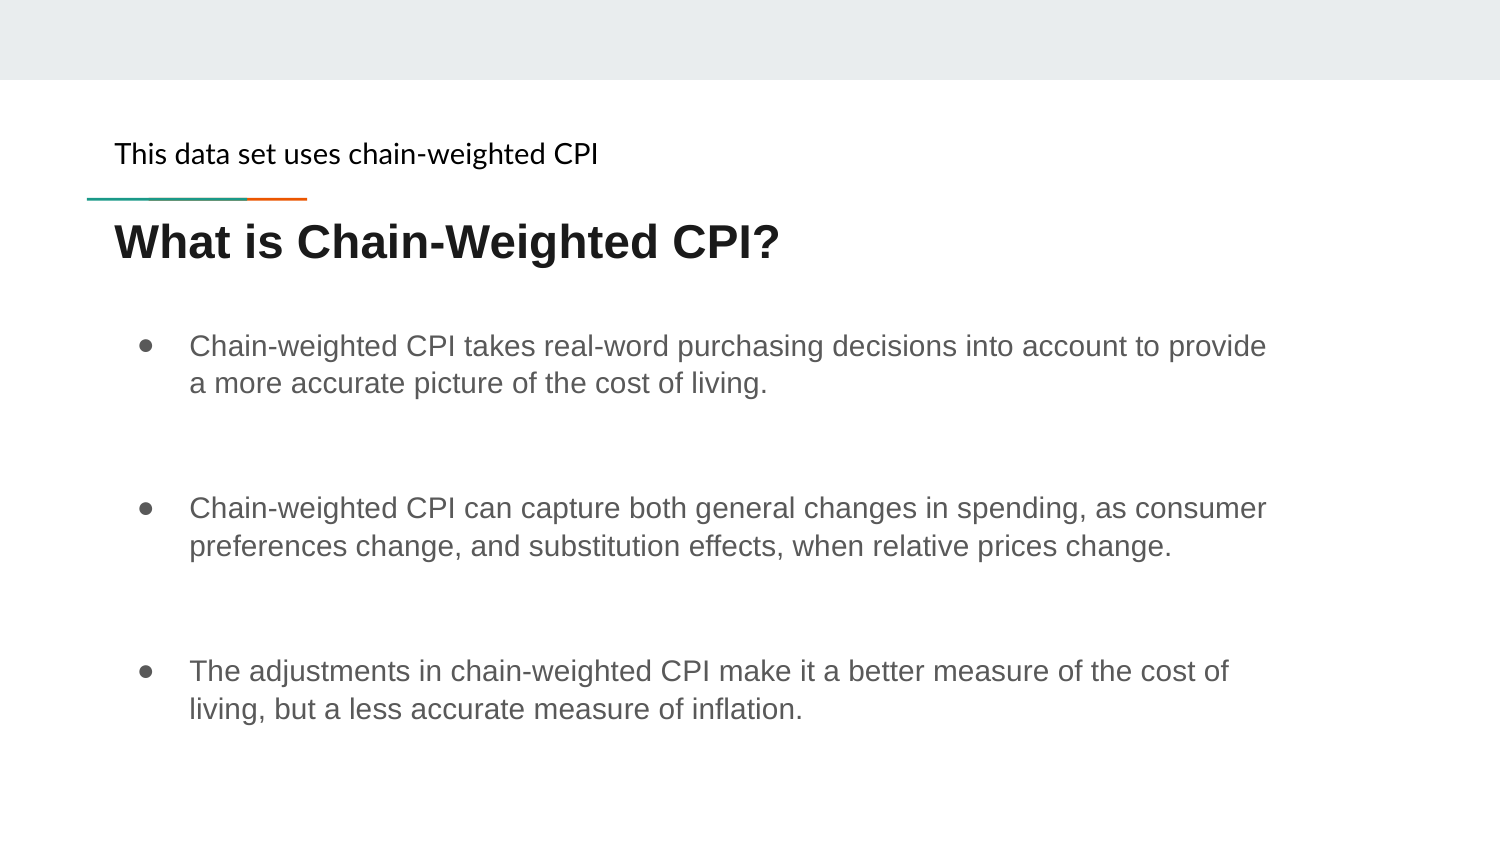

This data set uses chain-weighted CPI
# What is Chain-Weighted CPI?

Chain-weighted CPI takes real-word purchasing decisions into account to provide a more accurate picture of the cost of living.

Chain-weighted CPI can capture both general changes in spending, as consumer preferences change, and substitution effects, when relative prices change.

The adjustments in chain-weighted CPI make it a better measure of the cost of living, but a less accurate measure of inflation.